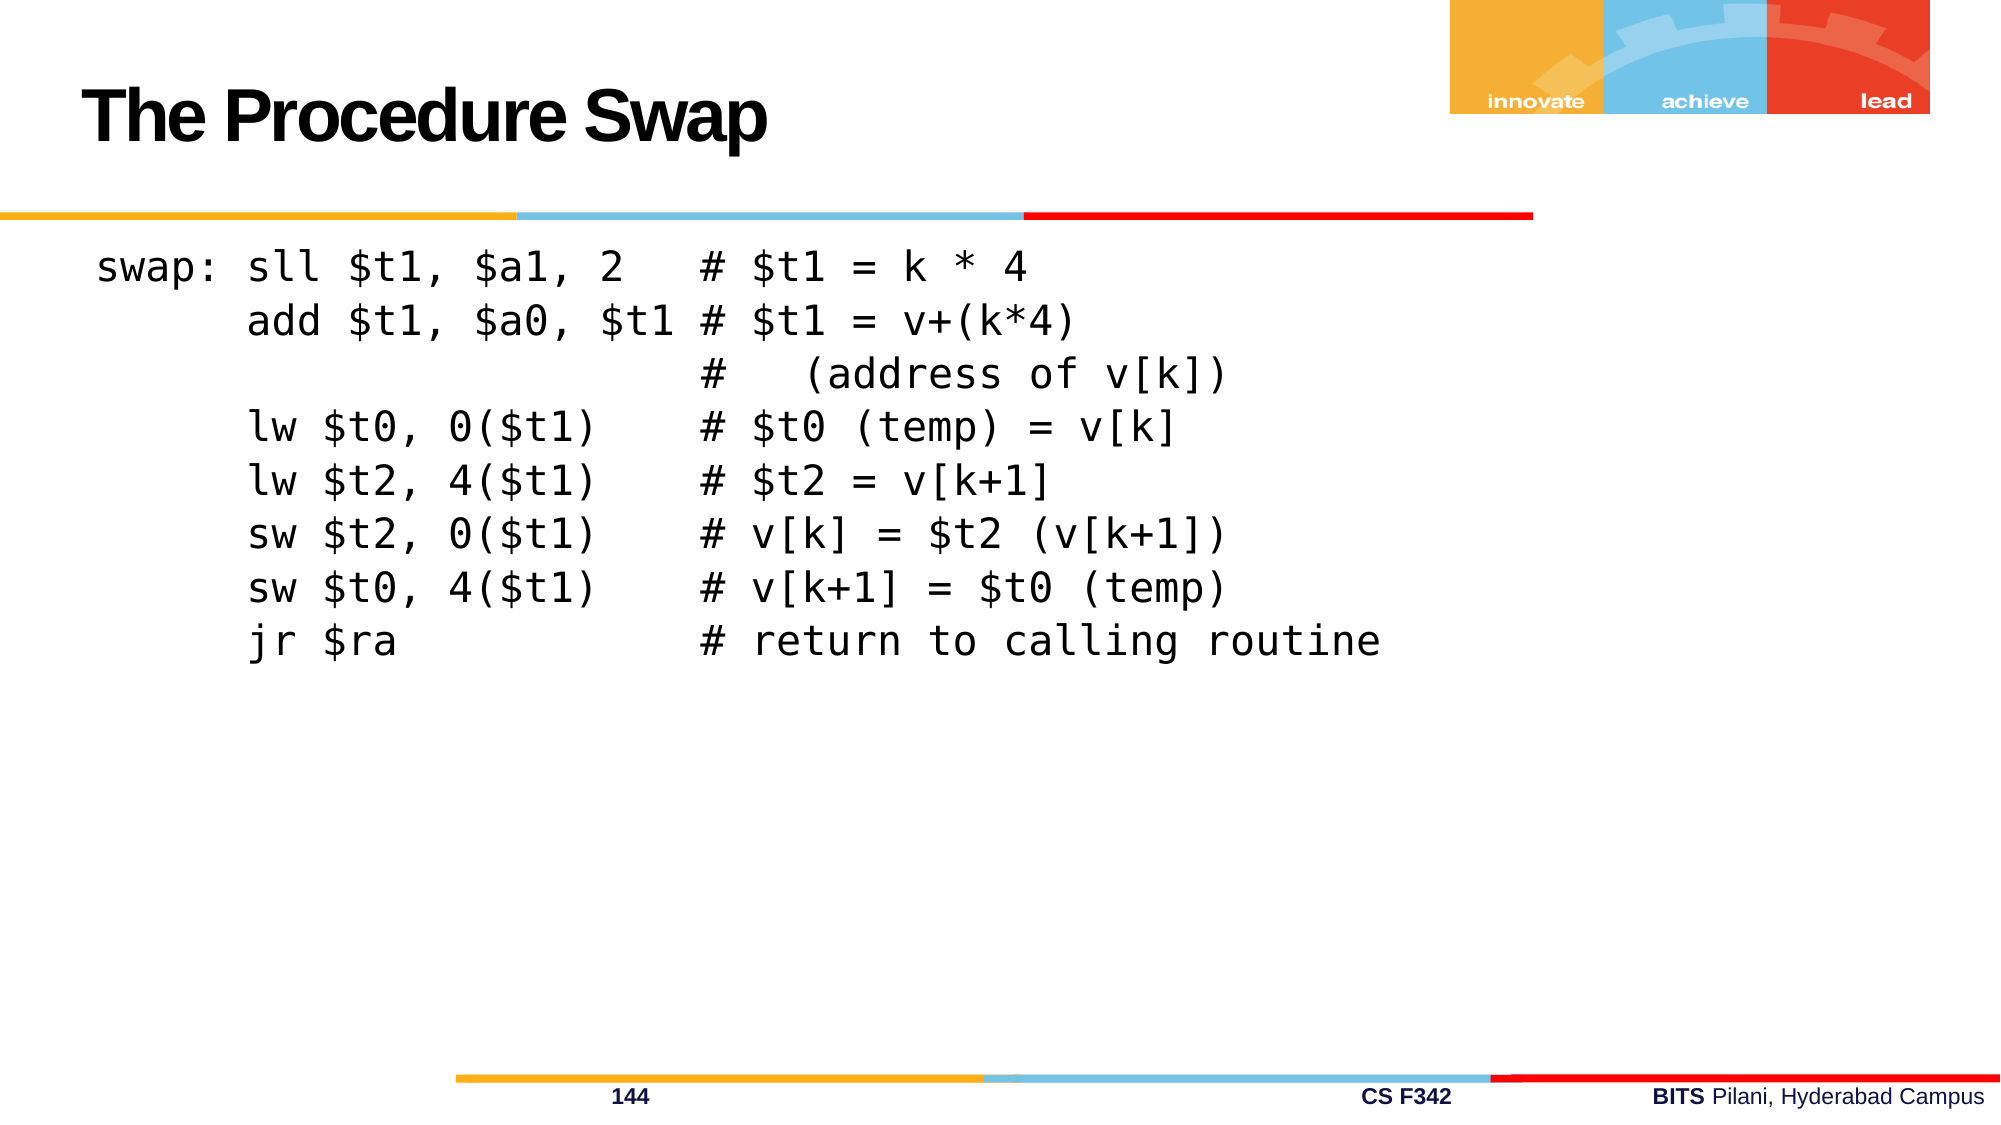

The Procedure Swap
swap: sll $t1, $a1, 2   # $t1 = k * 4
      add $t1, $a0, $t1 # $t1 = v+(k*4)
                        #   (address of v[k])
      lw $t0, 0($t1)    # $t0 (temp) = v[k]
      lw $t2, 4($t1)    # $t2 = v[k+1]
      sw $t2, 0($t1)    # v[k] = $t2 (v[k+1])
      sw $t0, 4($t1)    # v[k+1] = $t0 (temp)
      jr $ra            # return to calling routine